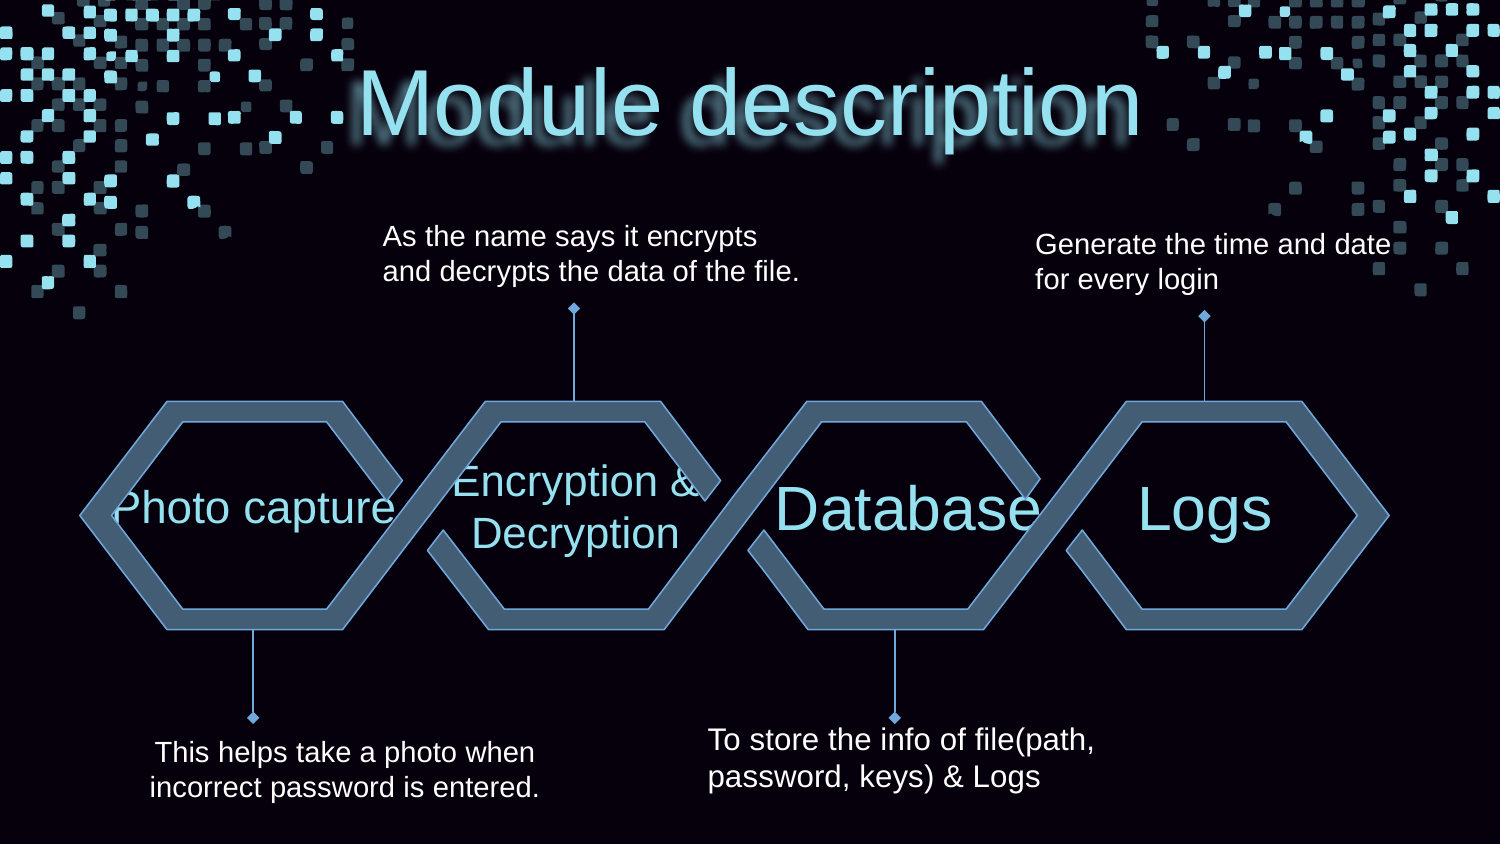

# Module description
As the name says it encrypts and decrypts the data of the file.
Generate the time and date for every login

Encryption & Decryption
Database
Logs
Photo capture
To store the info of file(path, password, keys) & Logs
This helps take a photo when incorrect password is entered.